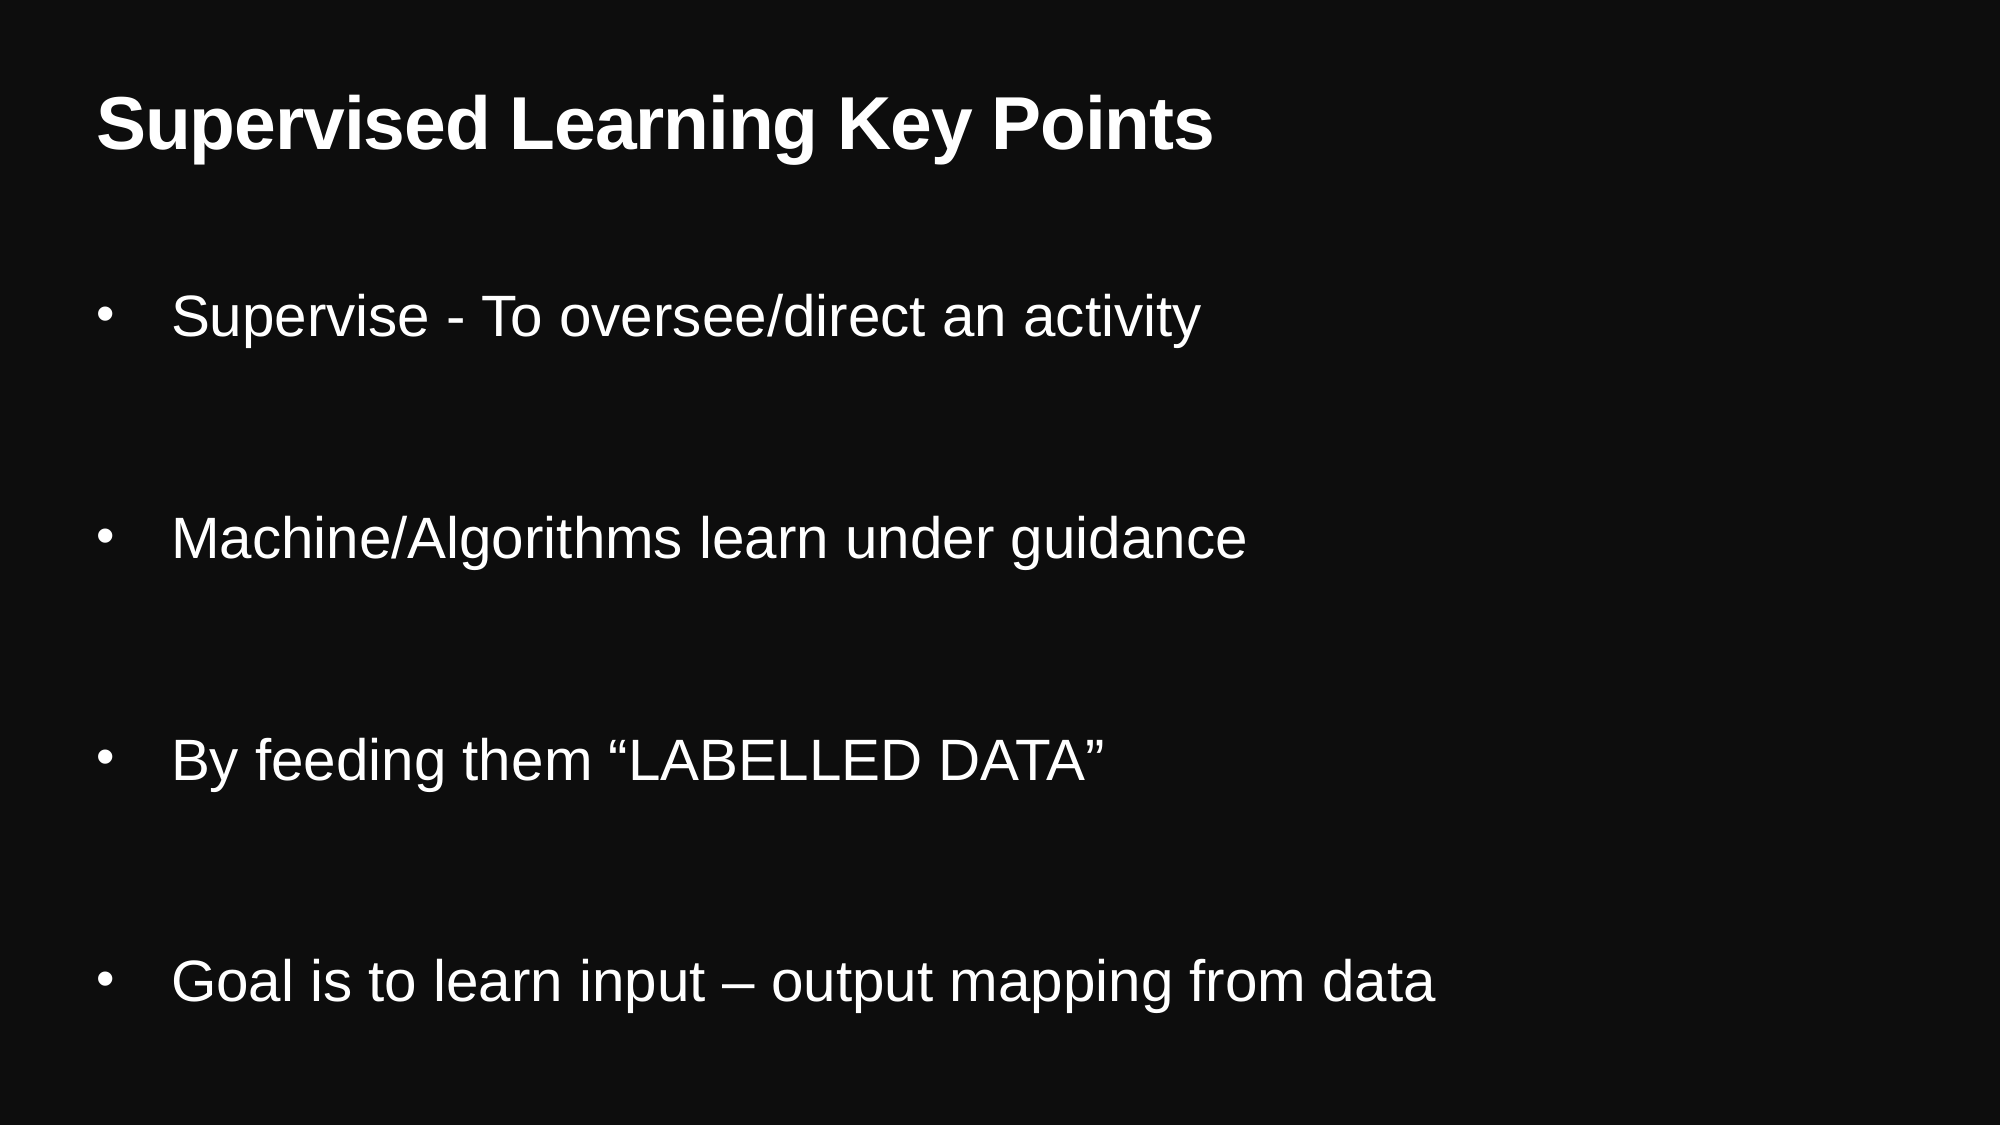

# Supervised Learning Key Points
Supervise - To oversee/direct an activity
Machine/Algorithms learn under guidance
By feeding them “LABELLED DATA”
Goal is to learn input – output mapping from data